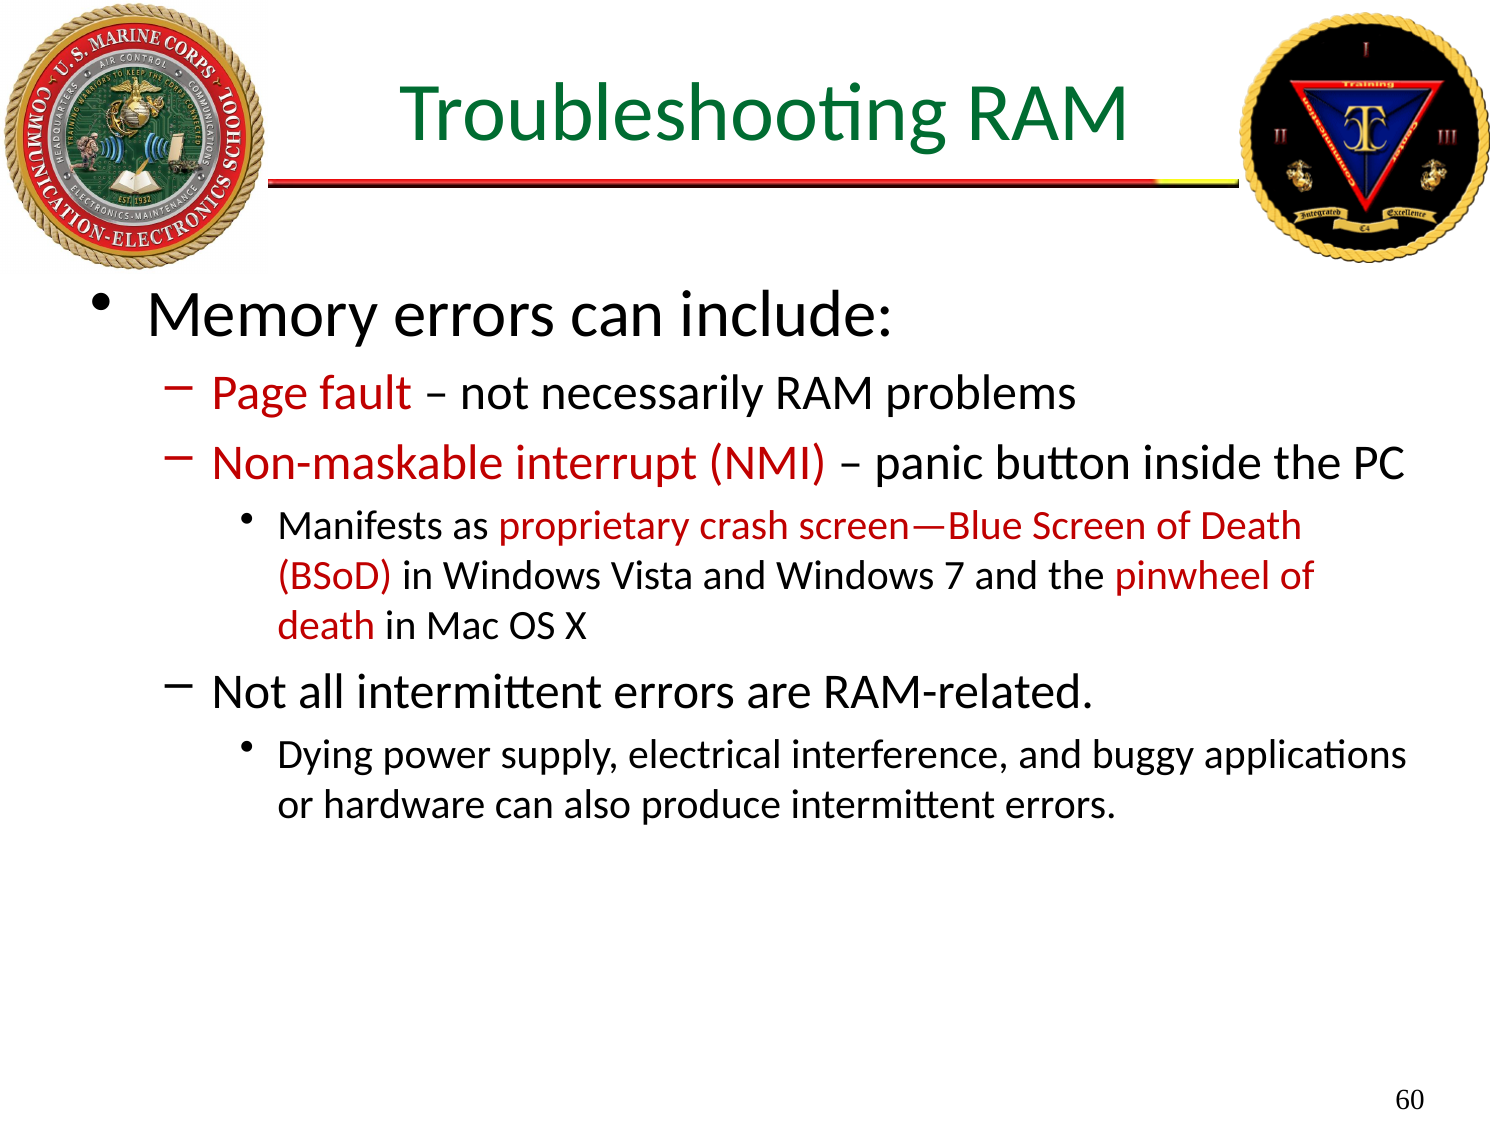

# Troubleshooting RAM
Memory errors can include:
Page fault – not necessarily RAM problems
Non-maskable interrupt (NMI) – panic button inside the PC
Manifests as proprietary crash screen—Blue Screen of Death (BSoD) in Windows Vista and Windows 7 and the pinwheel of death in Mac OS X
Not all intermittent errors are RAM-related.
Dying power supply, electrical interference, and buggy applications or hardware can also produce intermittent errors.